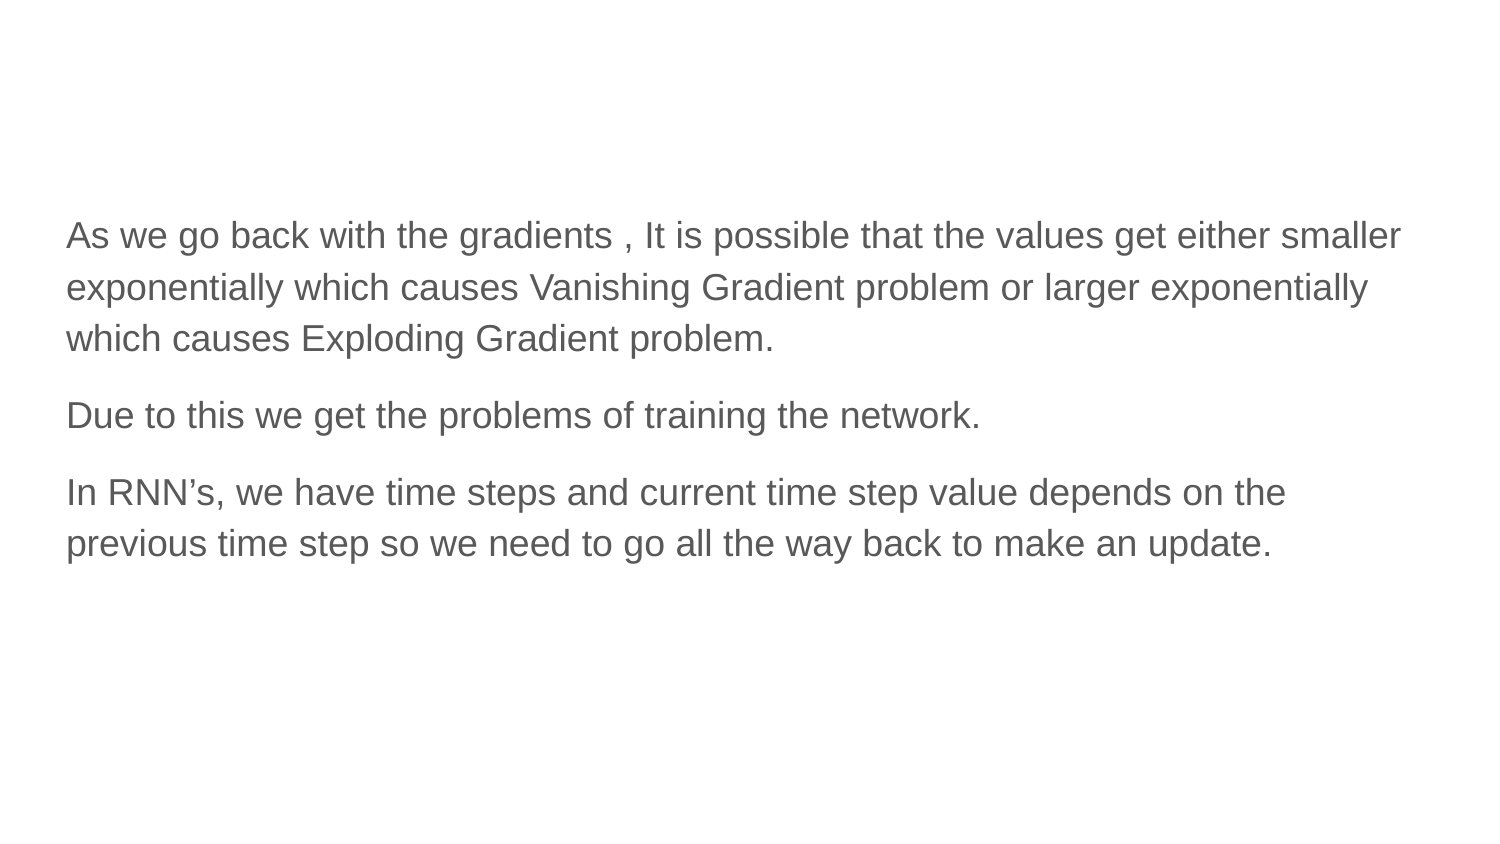

As we go back with the gradients , It is possible that the values get either smaller exponentially which causes Vanishing Gradient problem or larger exponentially which causes Exploding Gradient problem.
Due to this we get the problems of training the network.
In RNN’s, we have time steps and current time step value depends on the previous time step so we need to go all the way back to make an update.